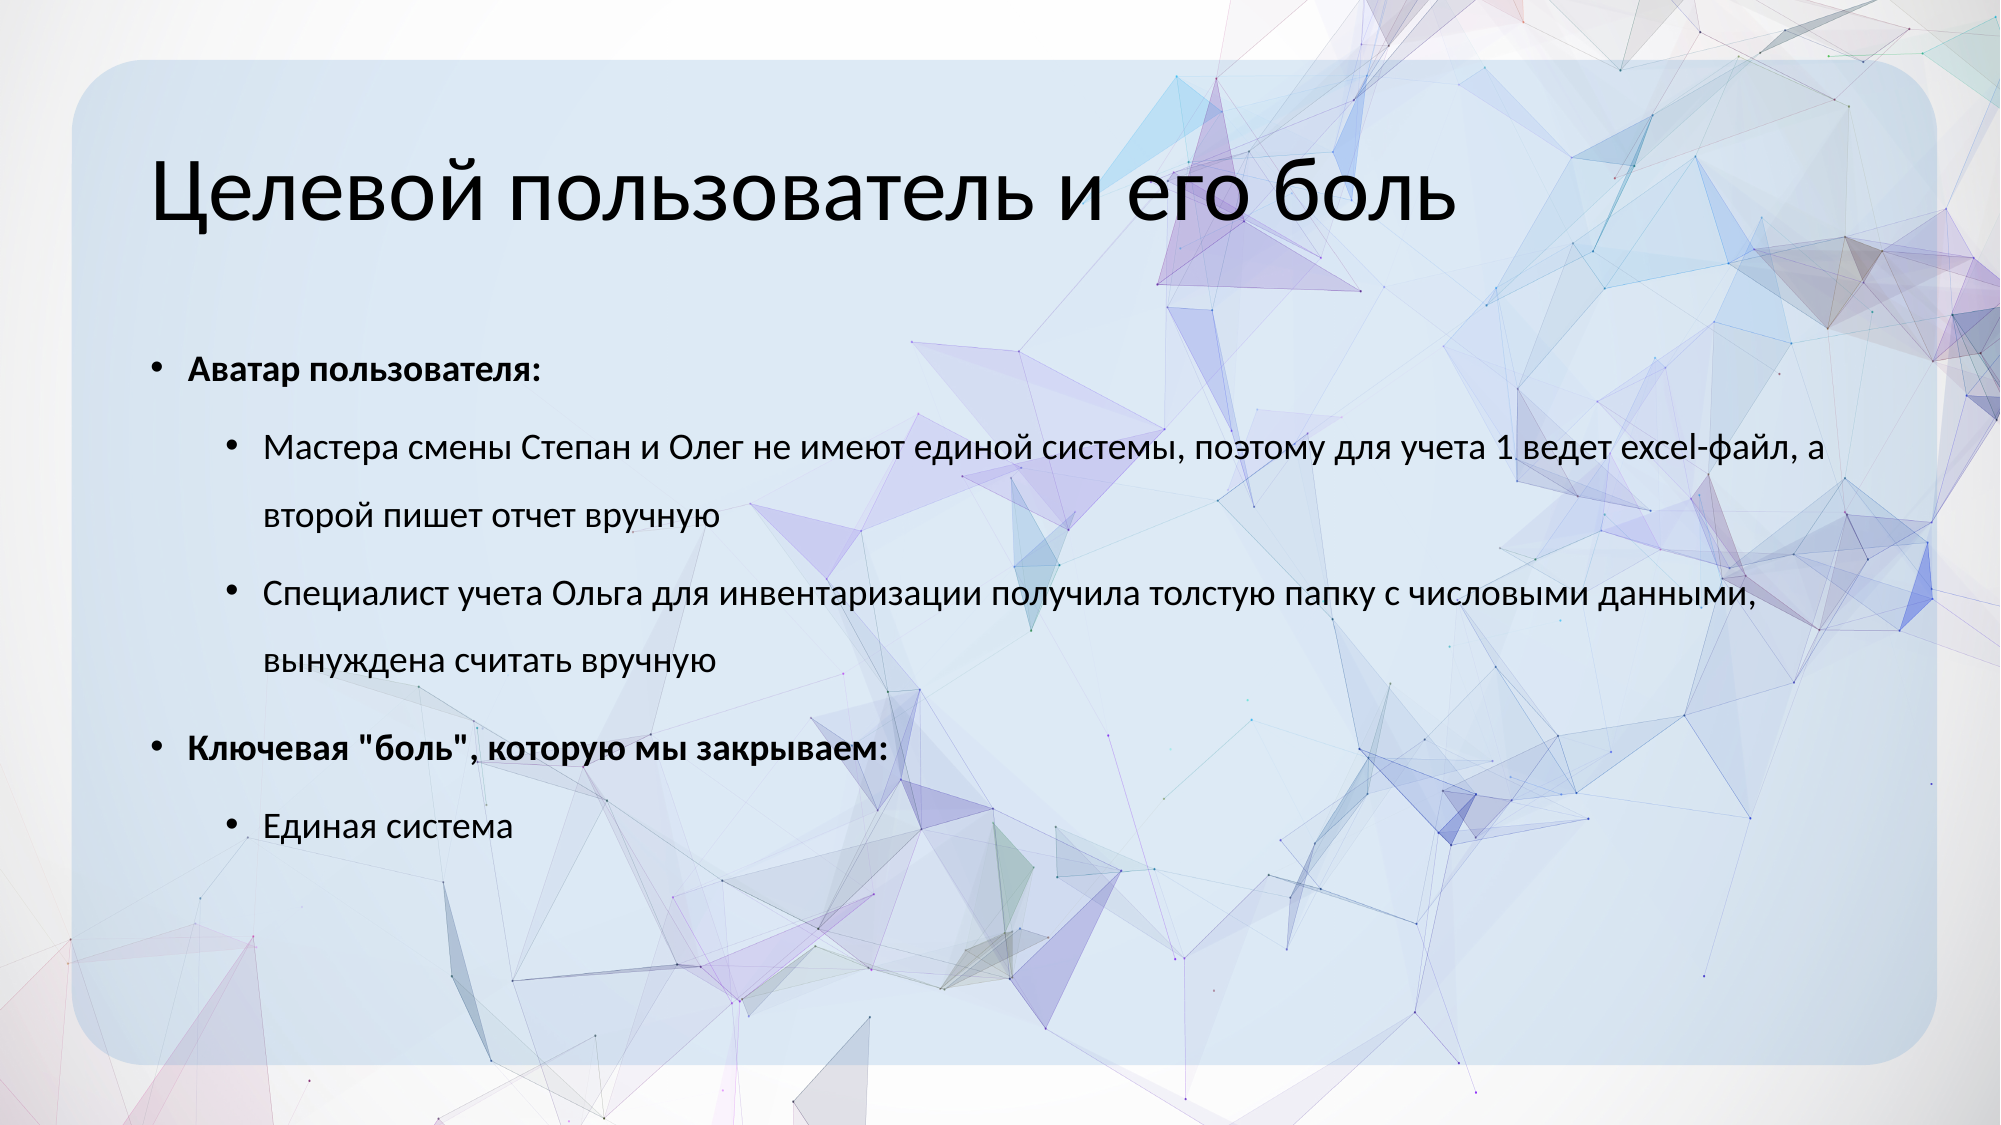

# Целевой пользователь и его боль
Аватар пользователя:
Мастера смены Степан и Олег не имеют единой системы, поэтому для учета 1 ведет excel-файл, а второй пишет отчет вручную
Специалист учета Ольга для инвентаризации получила толстую папку с числовыми данными, вынуждена считать вручную
Ключевая "боль", которую мы закрываем:
Единая система